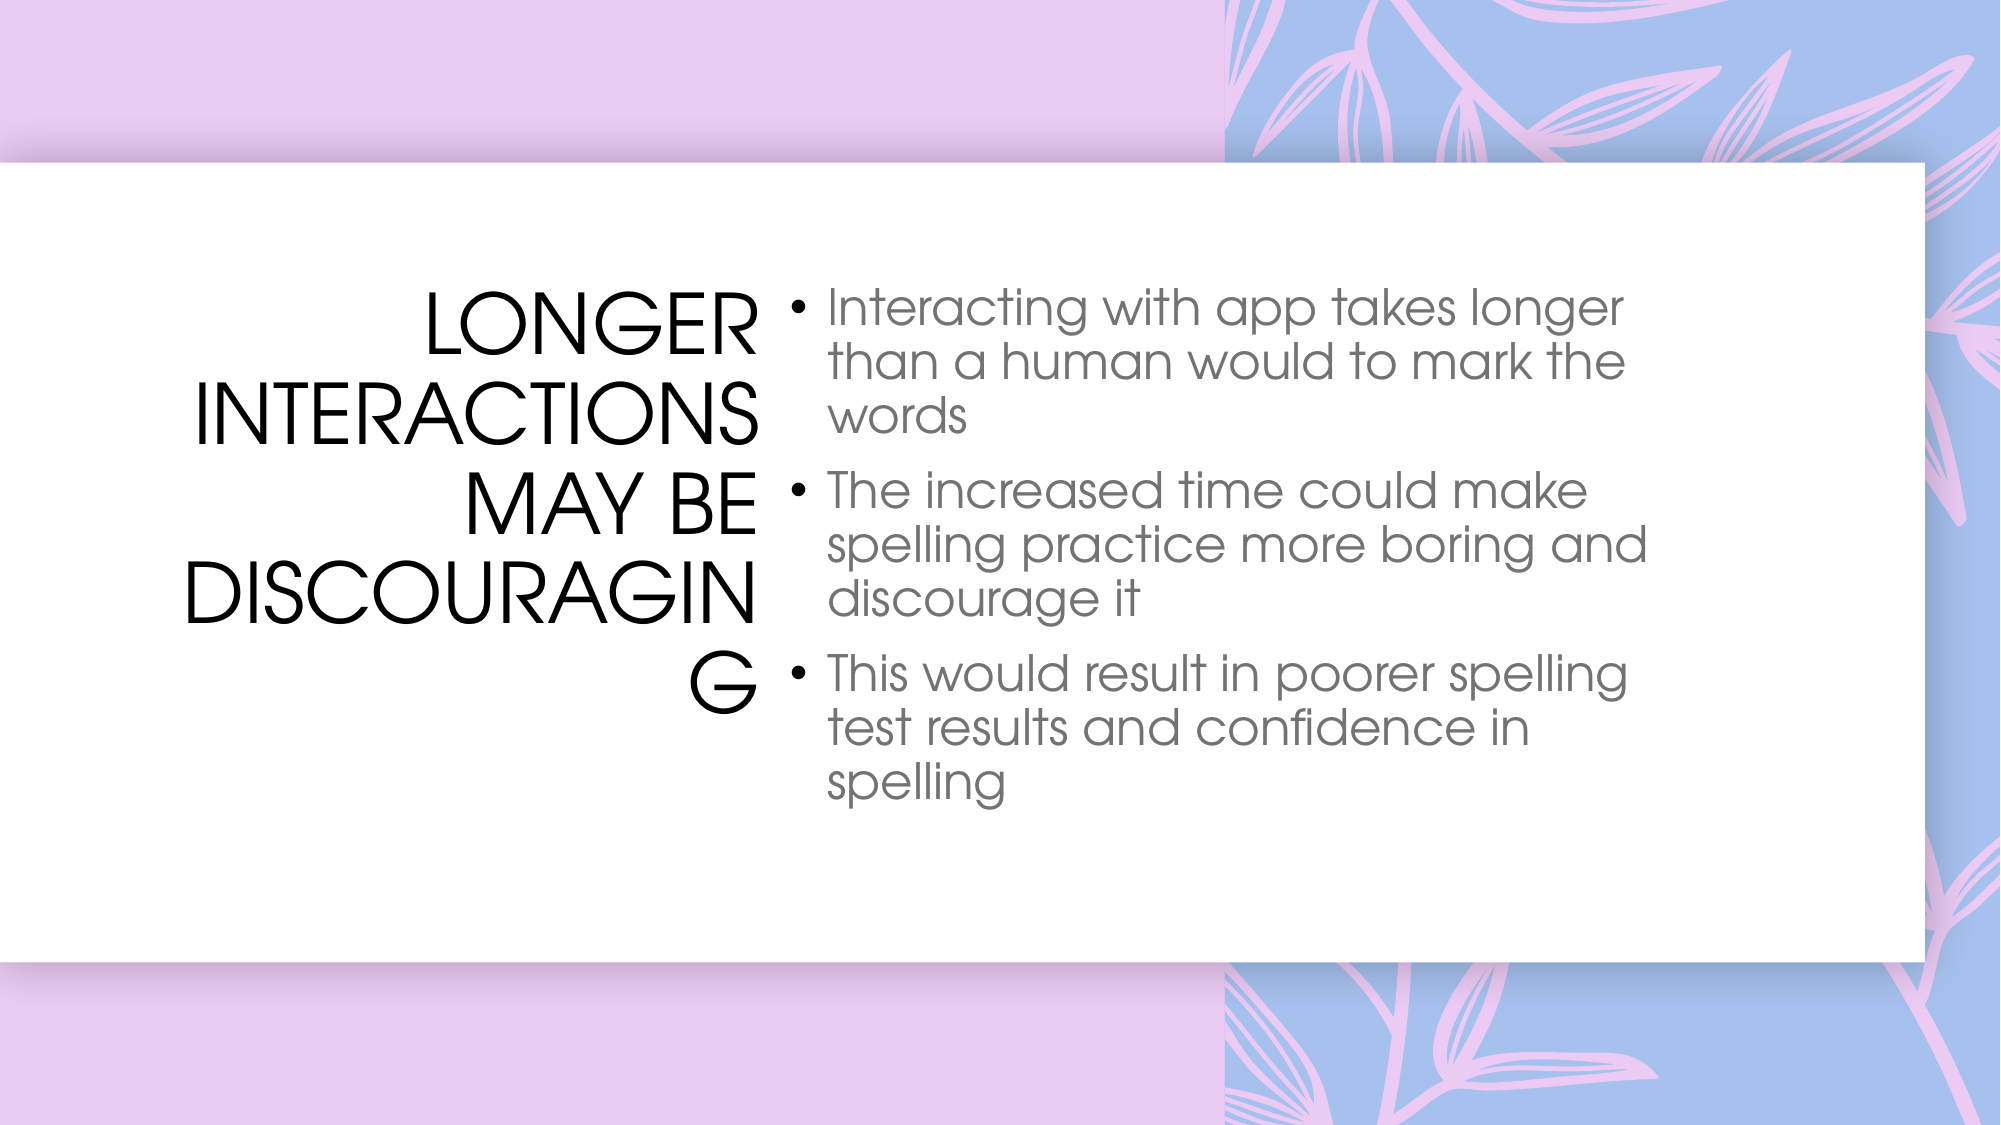

# Longer interactions may be discouraging
Interacting with app takes longer than a human would to mark the words
The increased time could make spelling practice more boring and discourage it
This would result in poorer spelling test results and confidence in spelling